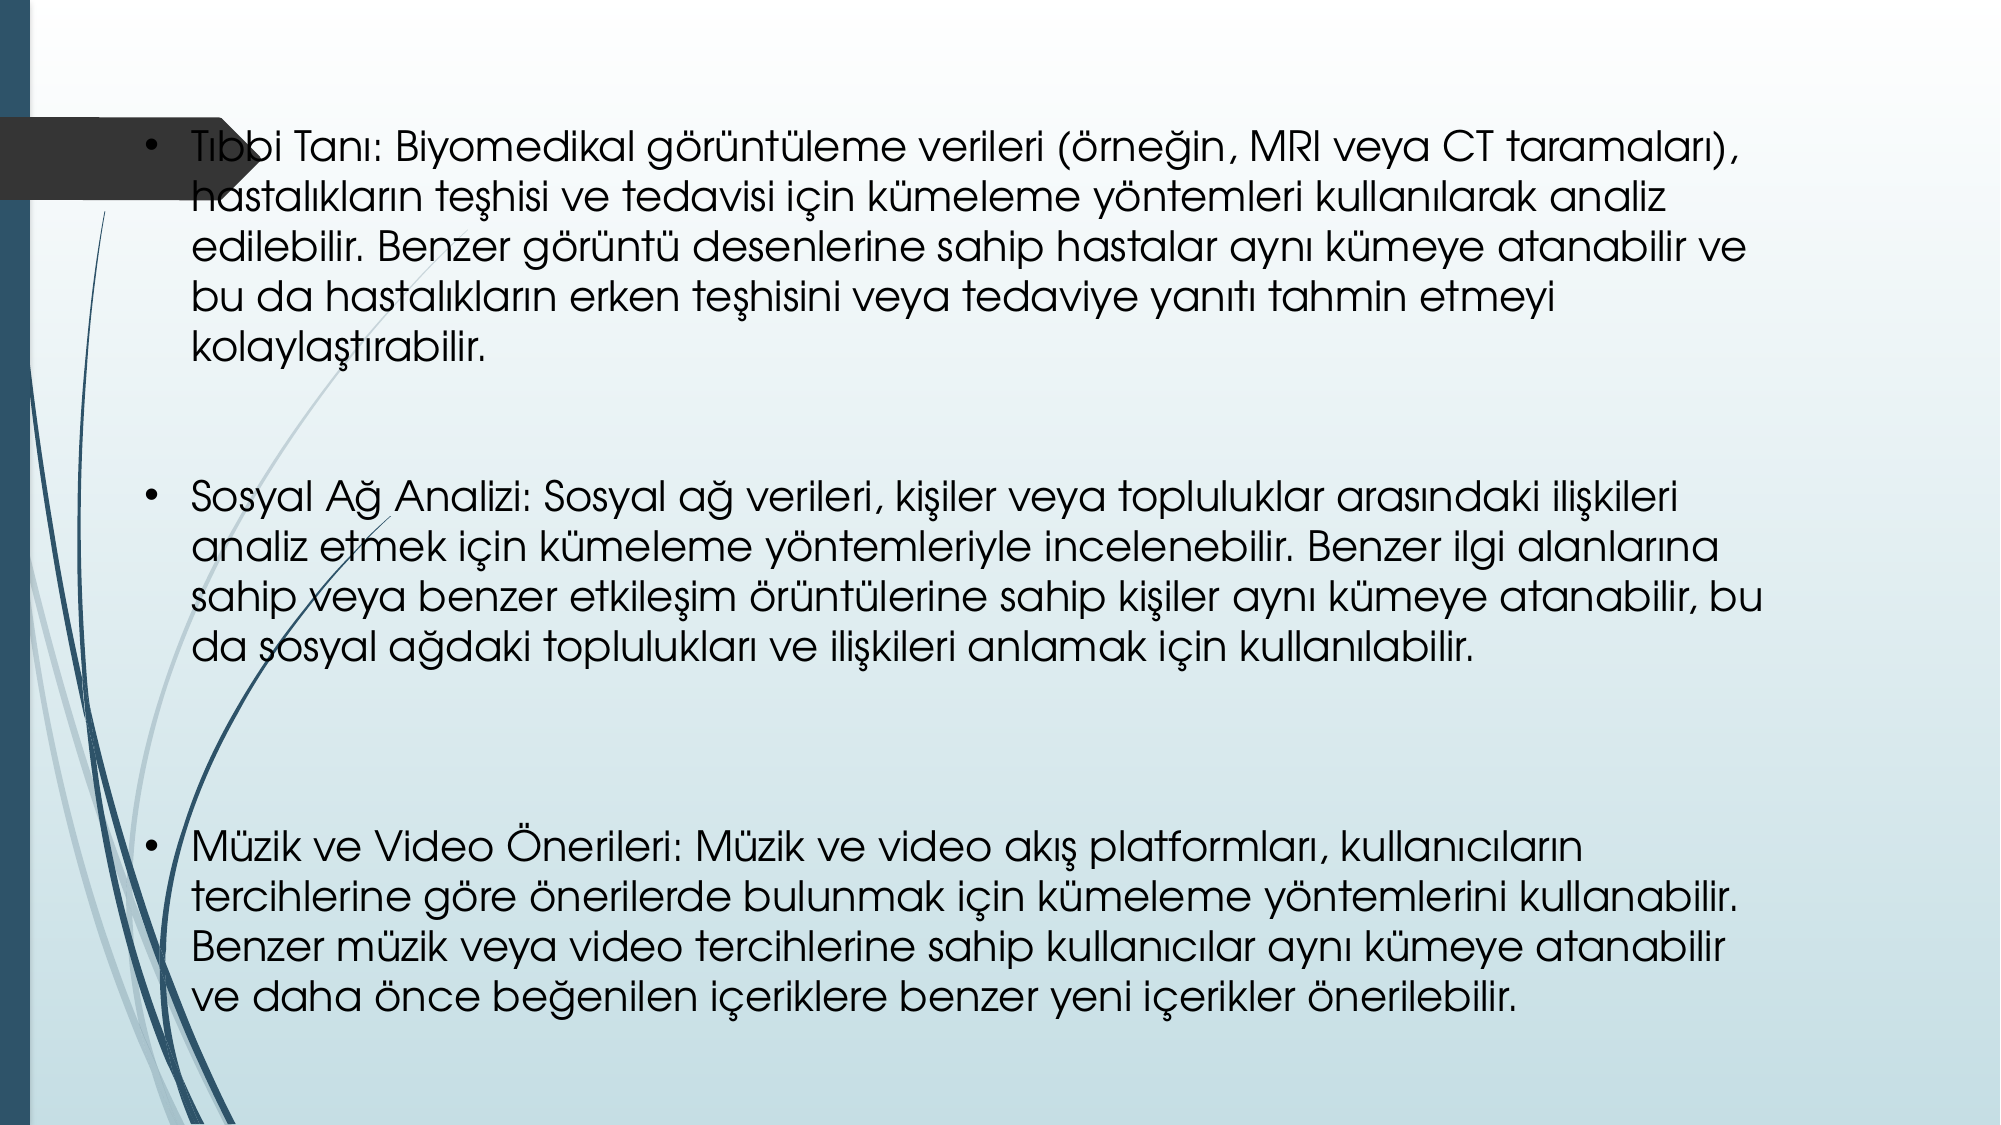

Tıbbi Tanı: Biyomedikal görüntüleme verileri (örneğin, MRI veya CT taramaları), hastalıkların teşhisi ve tedavisi için kümeleme yöntemleri kullanılarak analiz edilebilir. Benzer görüntü desenlerine sahip hastalar aynı kümeye atanabilir ve bu da hastalıkların erken teşhisini veya tedaviye yanıtı tahmin etmeyi kolaylaştırabilir.

Sosyal Ağ Analizi: Sosyal ağ verileri, kişiler veya topluluklar arasındaki ilişkileri analiz etmek için kümeleme yöntemleriyle incelenebilir. Benzer ilgi alanlarına sahip veya benzer etkileşim örüntülerine sahip kişiler aynı kümeye atanabilir, bu da sosyal ağdaki toplulukları ve ilişkileri anlamak için kullanılabilir.

Müzik ve Video Önerileri: Müzik ve video akış platformları, kullanıcıların tercihlerine göre önerilerde bulunmak için kümeleme yöntemlerini kullanabilir. Benzer müzik veya video tercihlerine sahip kullanıcılar aynı kümeye atanabilir ve daha önce beğenilen içeriklere benzer yeni içerikler önerilebilir.